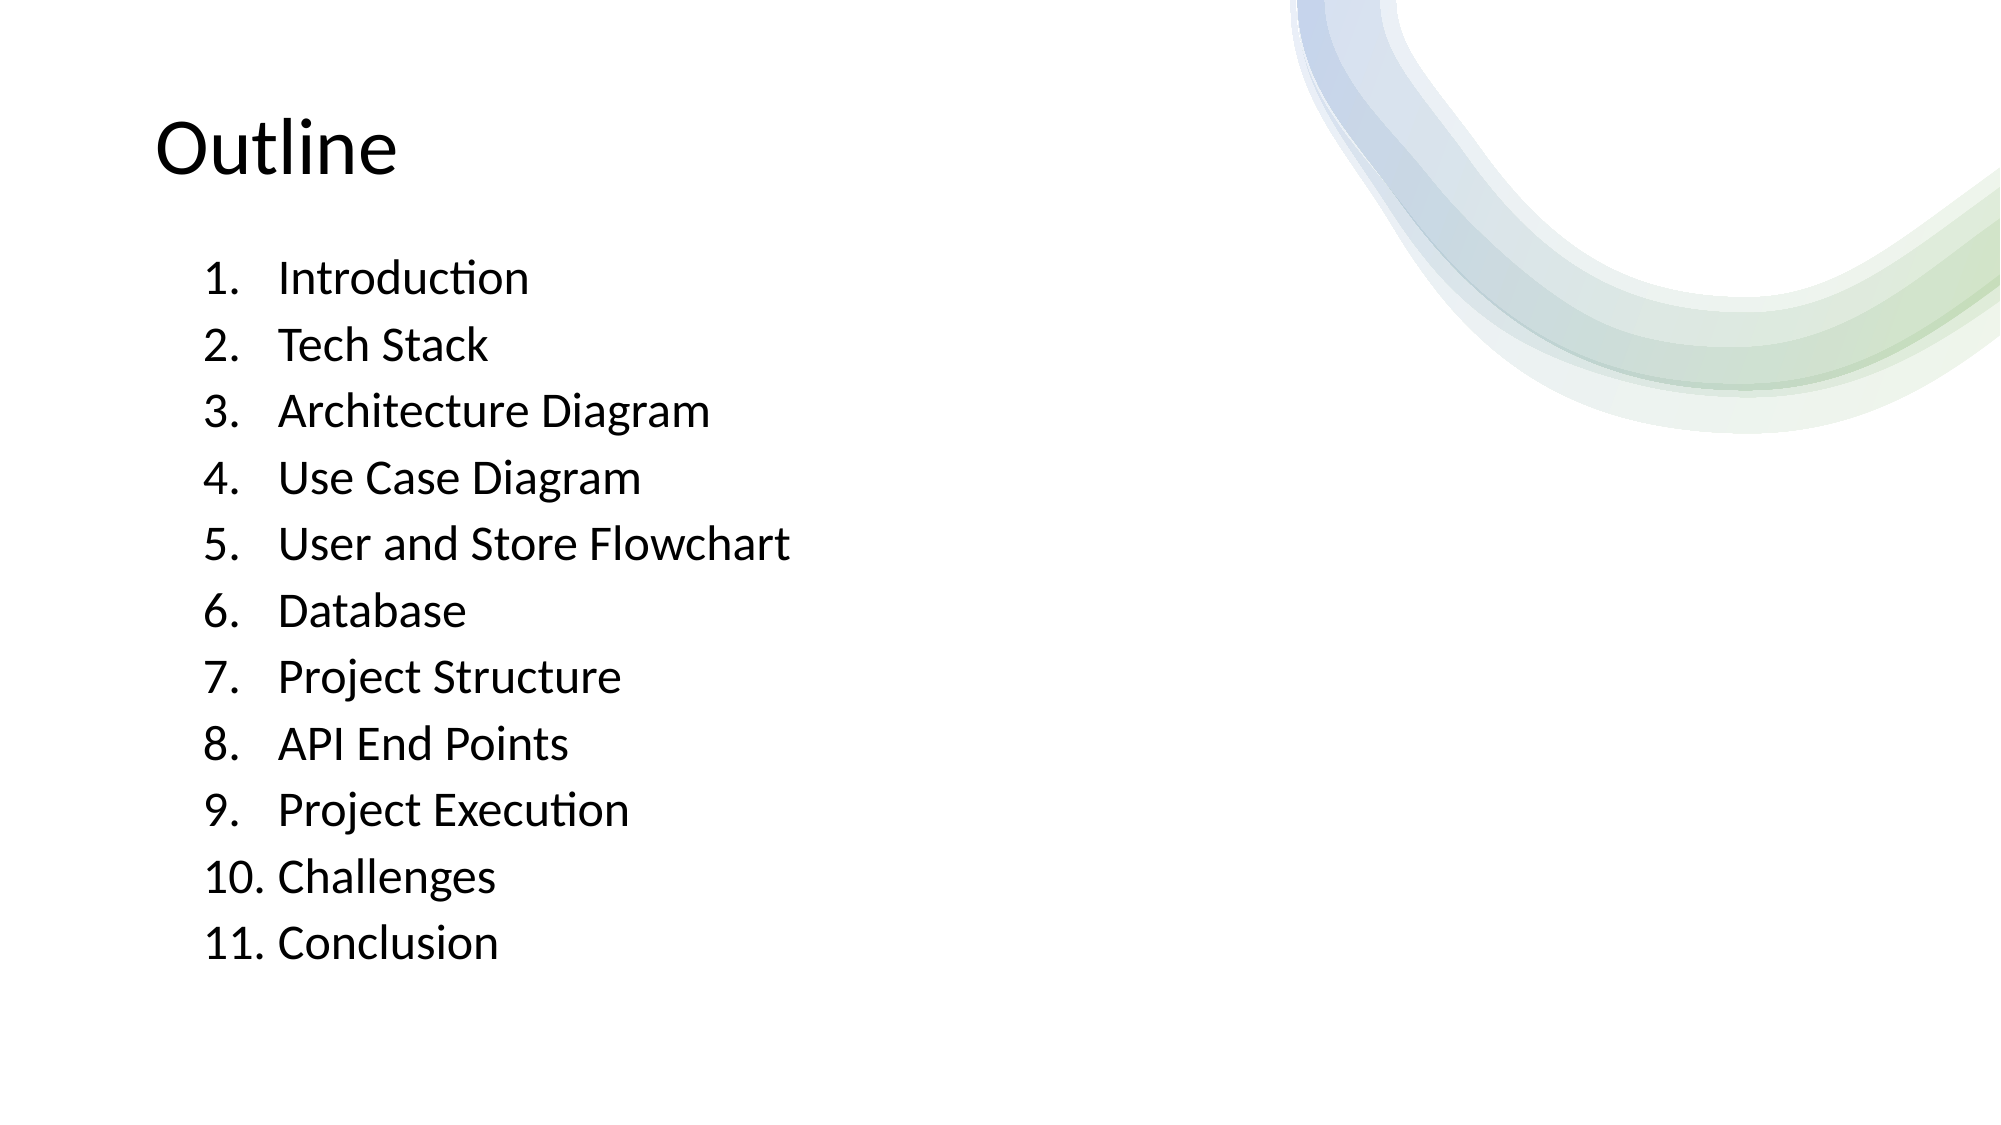

# Outline
Introduction
Tech Stack
Architecture Diagram
Use Case Diagram
User and Store Flowchart
Database
Project Structure
API End Points
Project Execution
Challenges
Conclusion